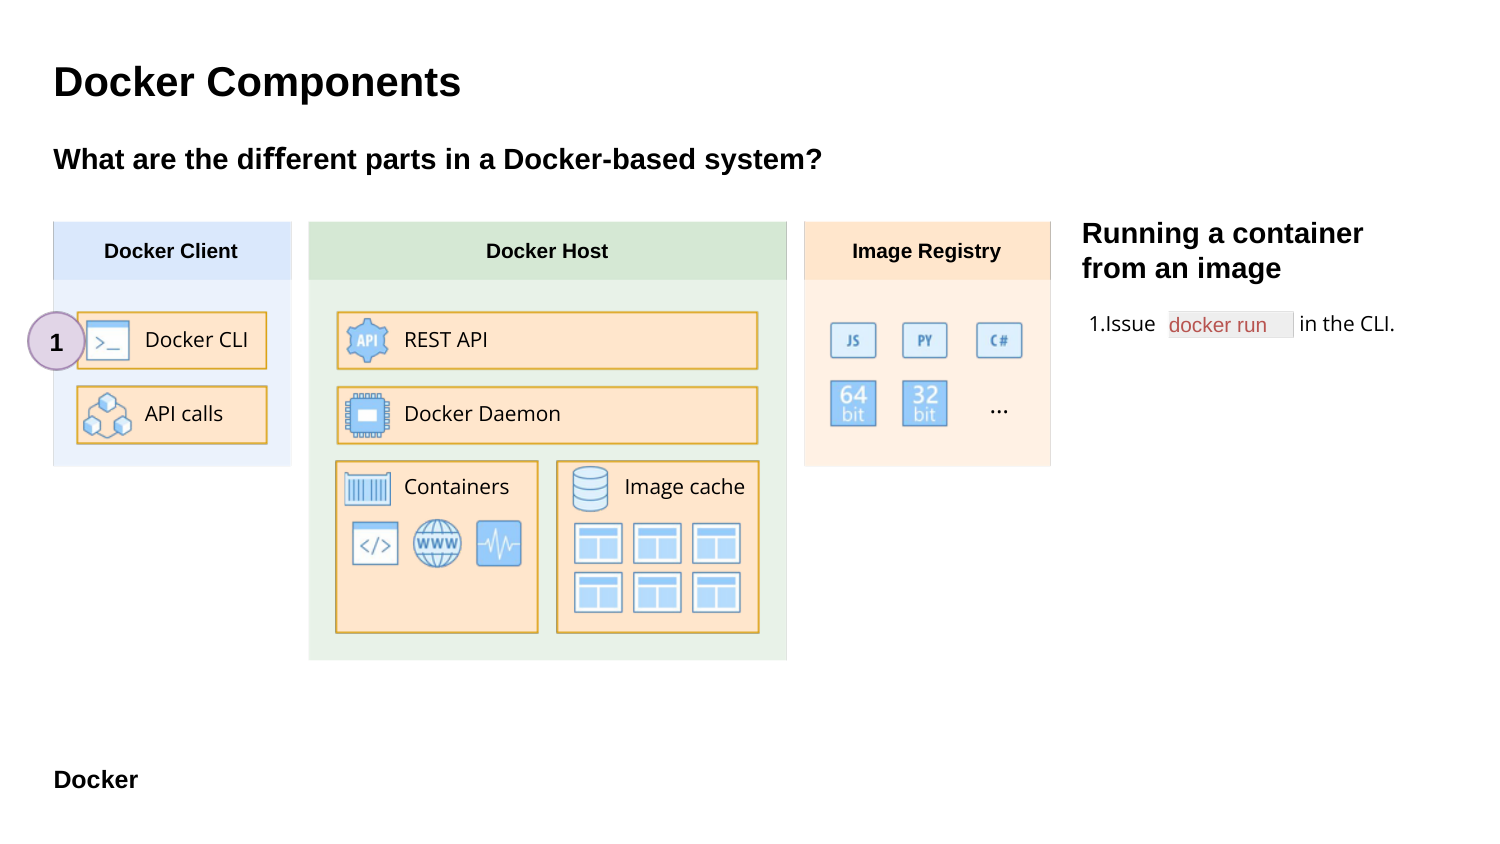

Docker Components

What are the diﬀerent parts in a Docker-based system?

Running a container from an image
Docker Host
Image Registry
Docker Client

1.Issue
 in the CLI.
docker run

1
Docker CLI
REST API

…

API calls
Docker Daemon

Containers
Image cache

Docker